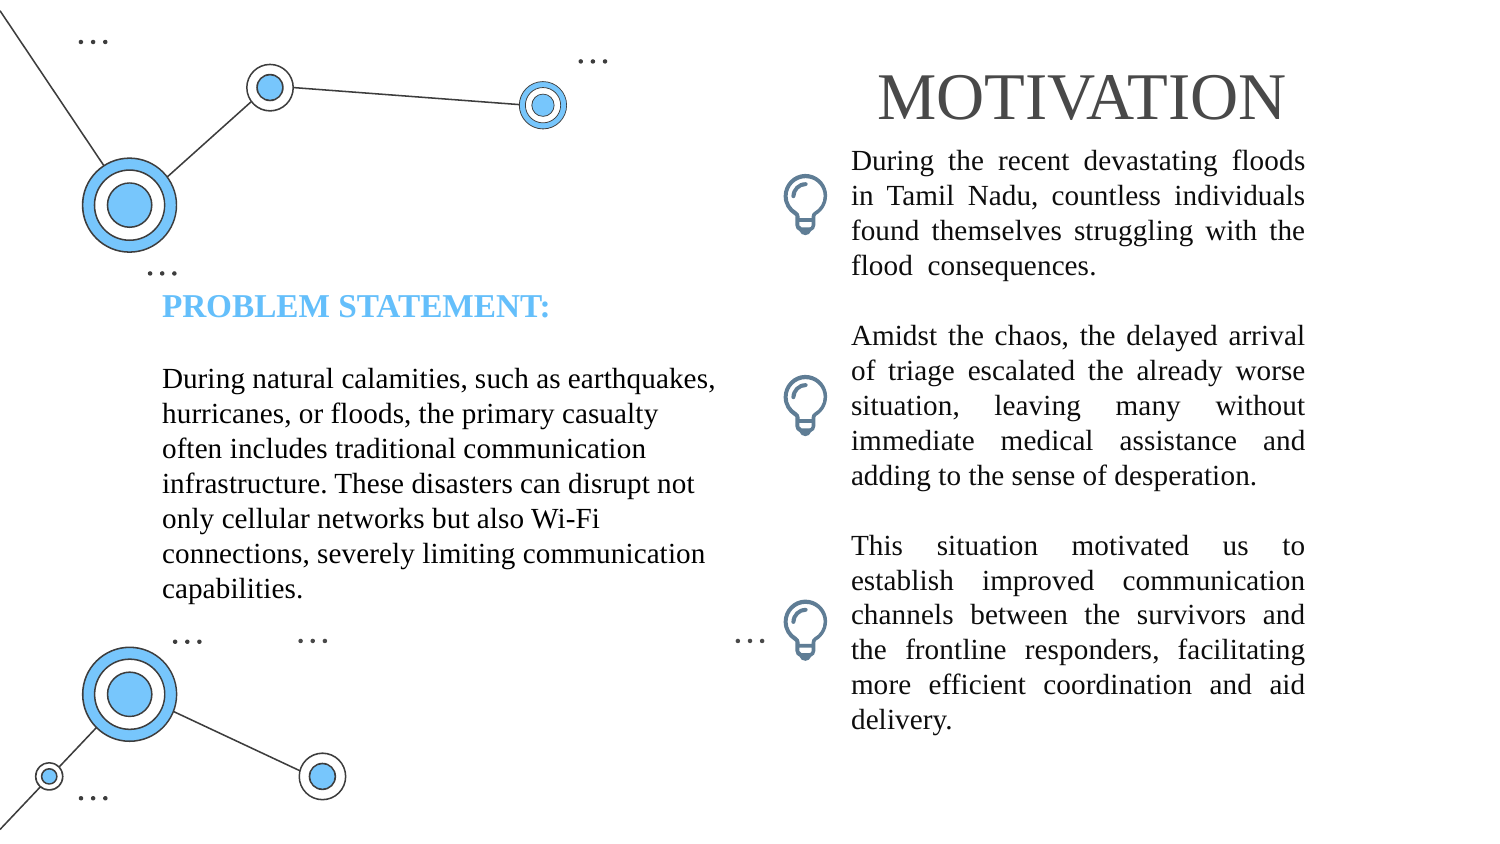

MOTIVATION
During the recent devastating floods in Tamil Nadu, countless individuals found themselves struggling with the flood  consequences.

Amidst the chaos, the delayed arrival of triage escalated the already worse situation, leaving many without immediate medical assistance and adding to the sense of desperation.

This situation motivated us to establish improved communication channels between the survivors and the frontline responders, facilitating more efficient coordination and aid delivery.

# PROBLEM STATEMENT: During natural calamities, such as earthquakes, hurricanes, or floods, the primary casualty often includes traditional communication infrastructure. These disasters can disrupt not only cellular networks but also Wi-Fi connections, severely limiting communication capabilities.